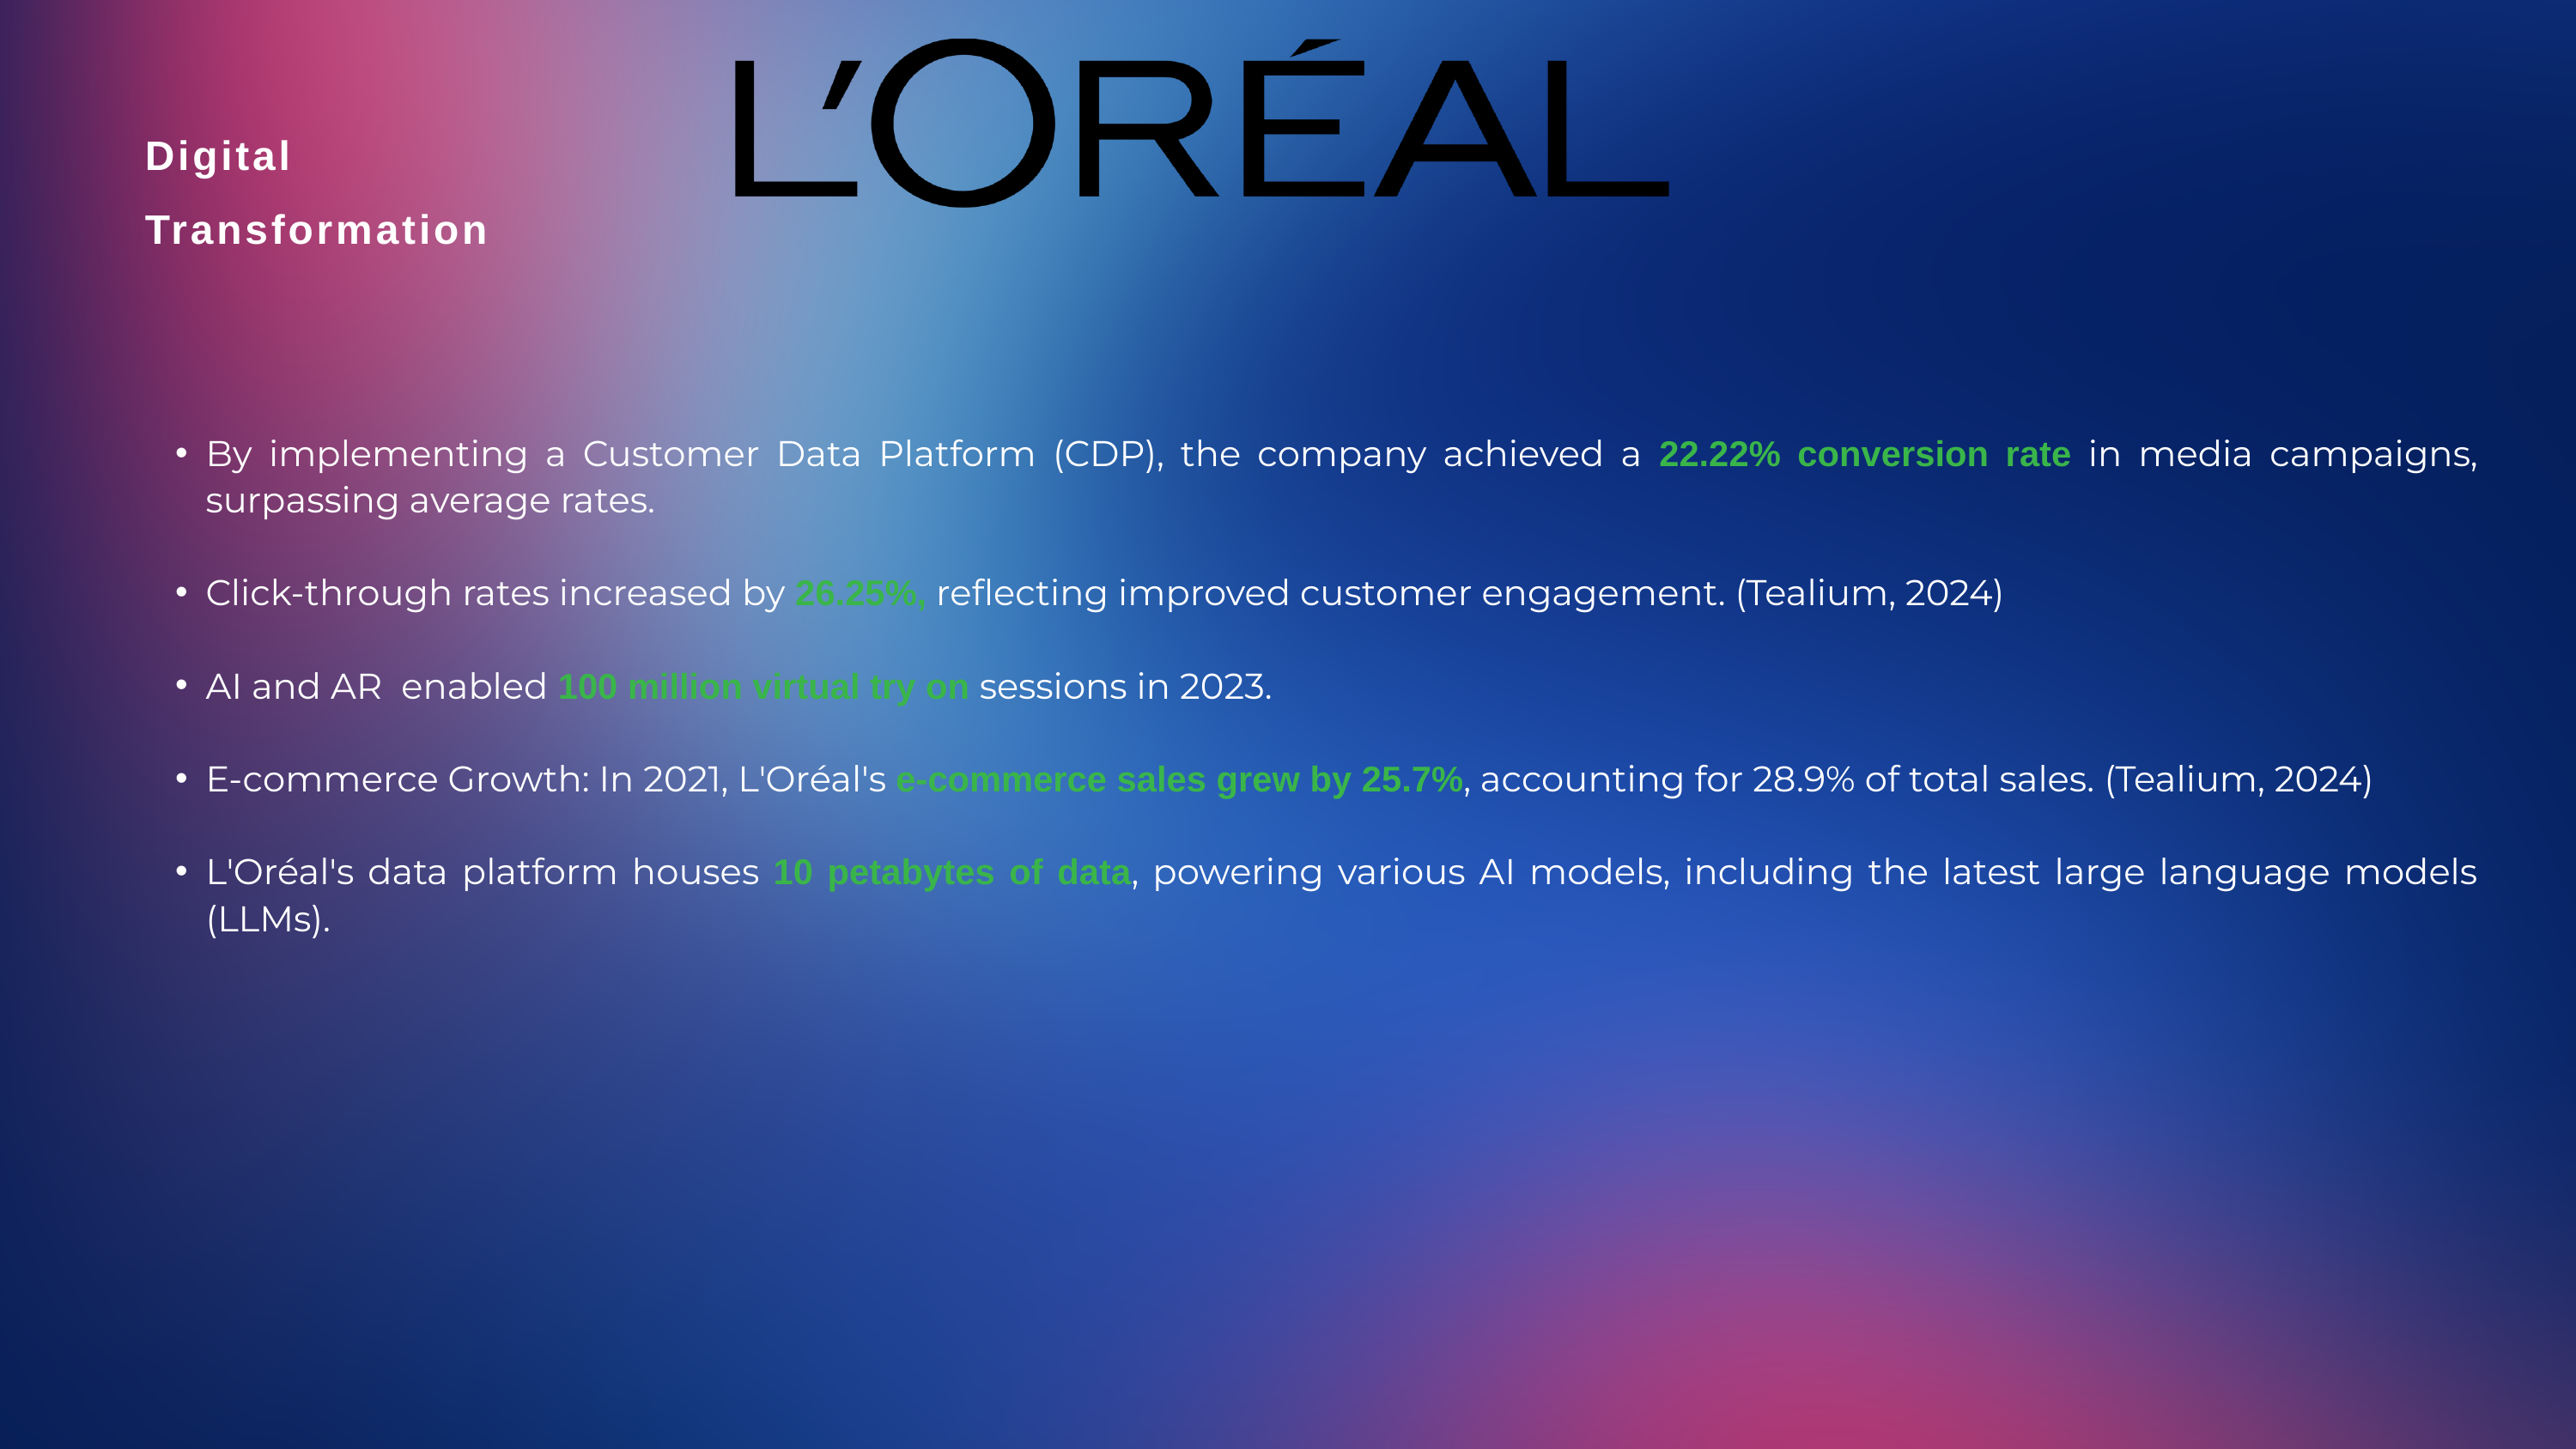

Digital Transformation
By implementing a Customer Data Platform (CDP), the company achieved a 22.22% conversion rate in media campaigns, surpassing average rates.

Click-through rates increased by 26.25%, reflecting improved customer engagement. (Tealium, 2024)

AI and AR  enabled 100 million virtual try on sessions in 2023.

E-commerce Growth: In 2021, L'Oréal's e-commerce sales grew by 25.7%, accounting for 28.9% of total sales. ​(Tealium, 2024)

L'Oréal's data platform houses 10 petabytes of data, powering various AI models, including the latest large language models (LLMs).